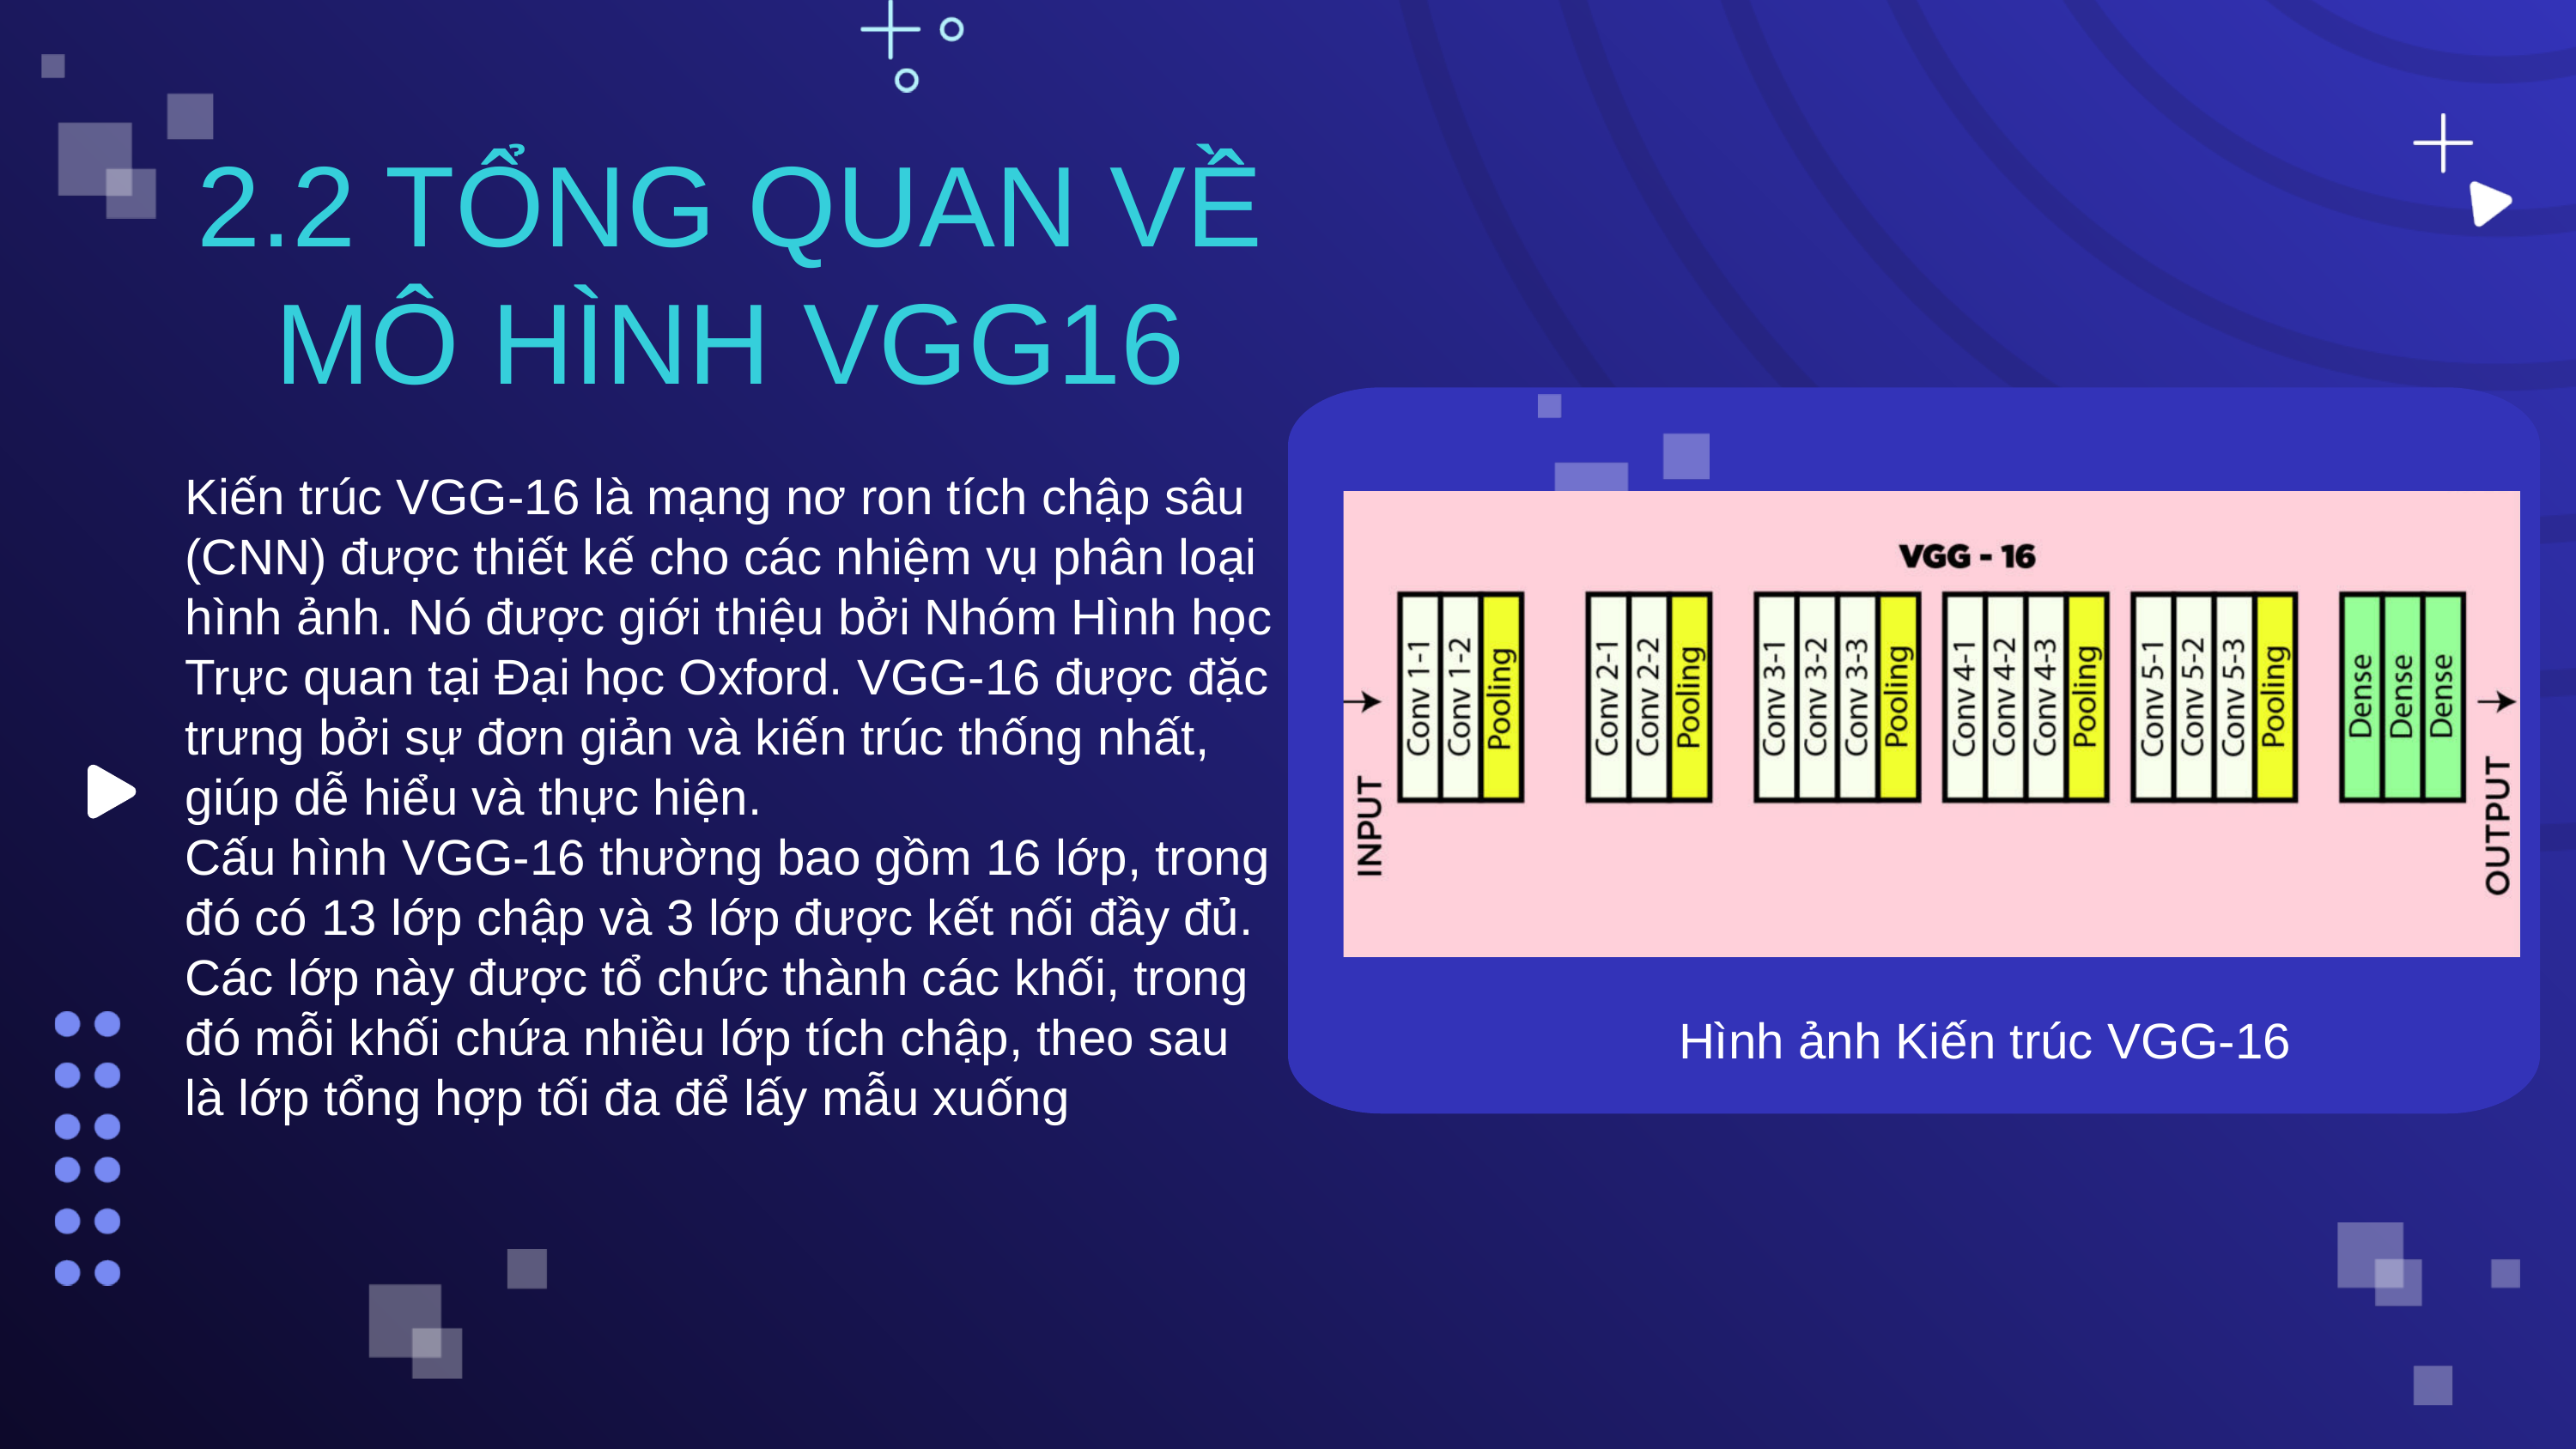

2.2 TỔNG QUAN VỀ MÔ HÌNH VGG16

Kiến trúc VGG-16 là mạng nơ ron tích chập sâu (CNN) được thiết kế cho các nhiệm vụ phân loại hình ảnh. Nó được giới thiệu bởi Nhóm Hình học Trực quan tại Đại học Oxford. VGG-16 được đặc trưng bởi sự đơn giản và kiến trúc thống nhất, giúp dễ hiểu và thực hiện.
Cấu hình VGG-16 thường bao gồm 16 lớp, trong đó có 13 lớp chập và 3 lớp được kết nối đầy đủ. Các lớp này được tổ chức thành các khối, trong đó mỗi khối chứa nhiều lớp tích chập, theo sau là lớp tổng hợp tối đa để lấy mẫu xuống

Hình ảnh Kiến trúc VGG-16